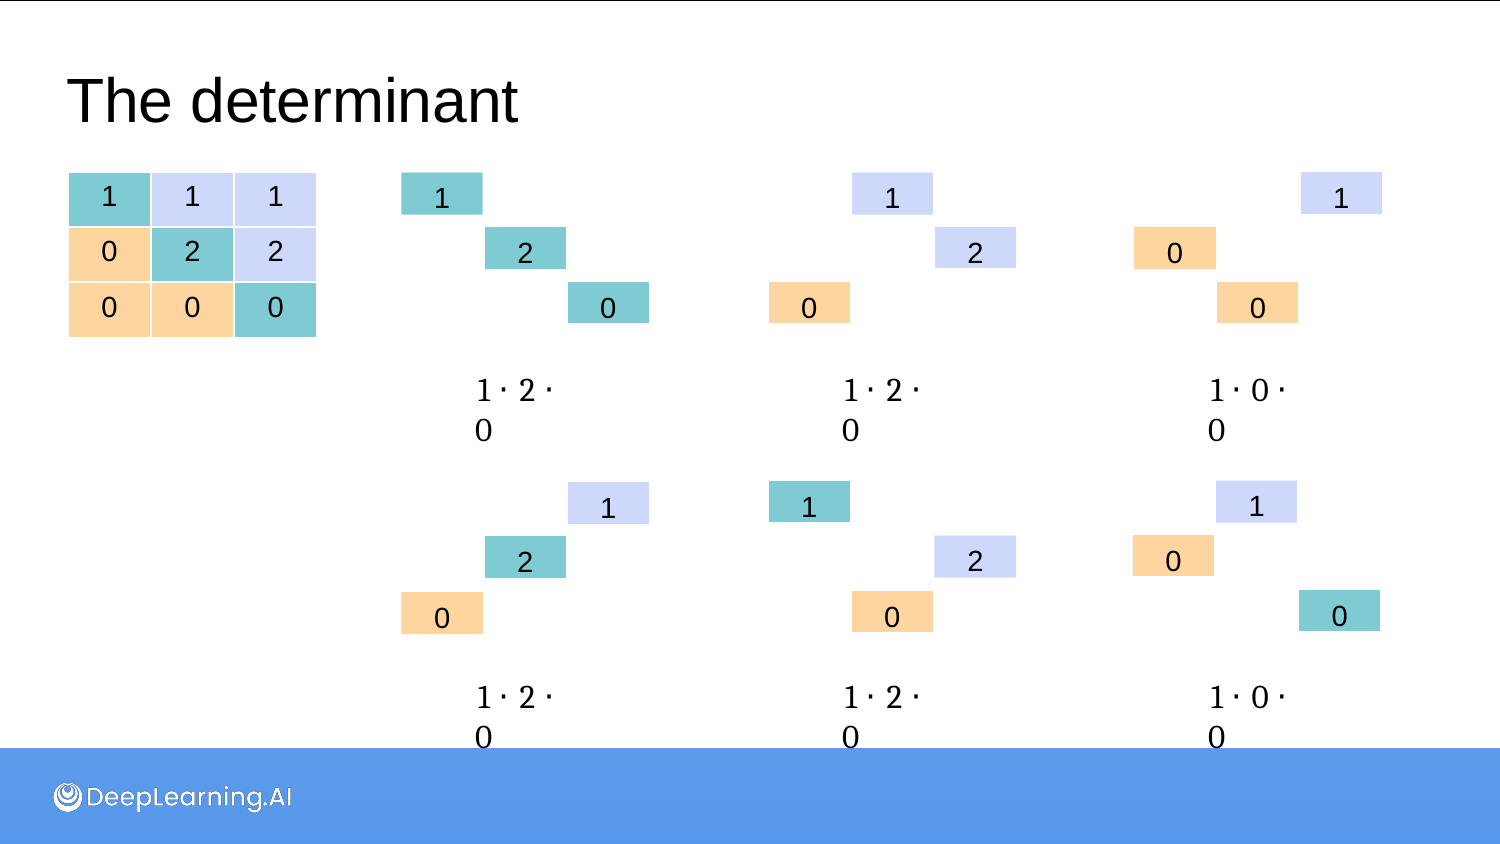

# The determinant

1
| 1 | 1 | 1 |
| --- | --- | --- |
| 0 | 2 | 2 |
| 0 | 0 | 0 |
1
1

2
0
2
0
0
0
1 ⋅ 2 ⋅ 0
1 ⋅ 2 ⋅ 0
1 ⋅ 0 ⋅ 0

1
1
1

0
2
2
0

0
0
1 ⋅ 2 ⋅ 0
1 ⋅ 2 ⋅ 0
1 ⋅ 0 ⋅ 0